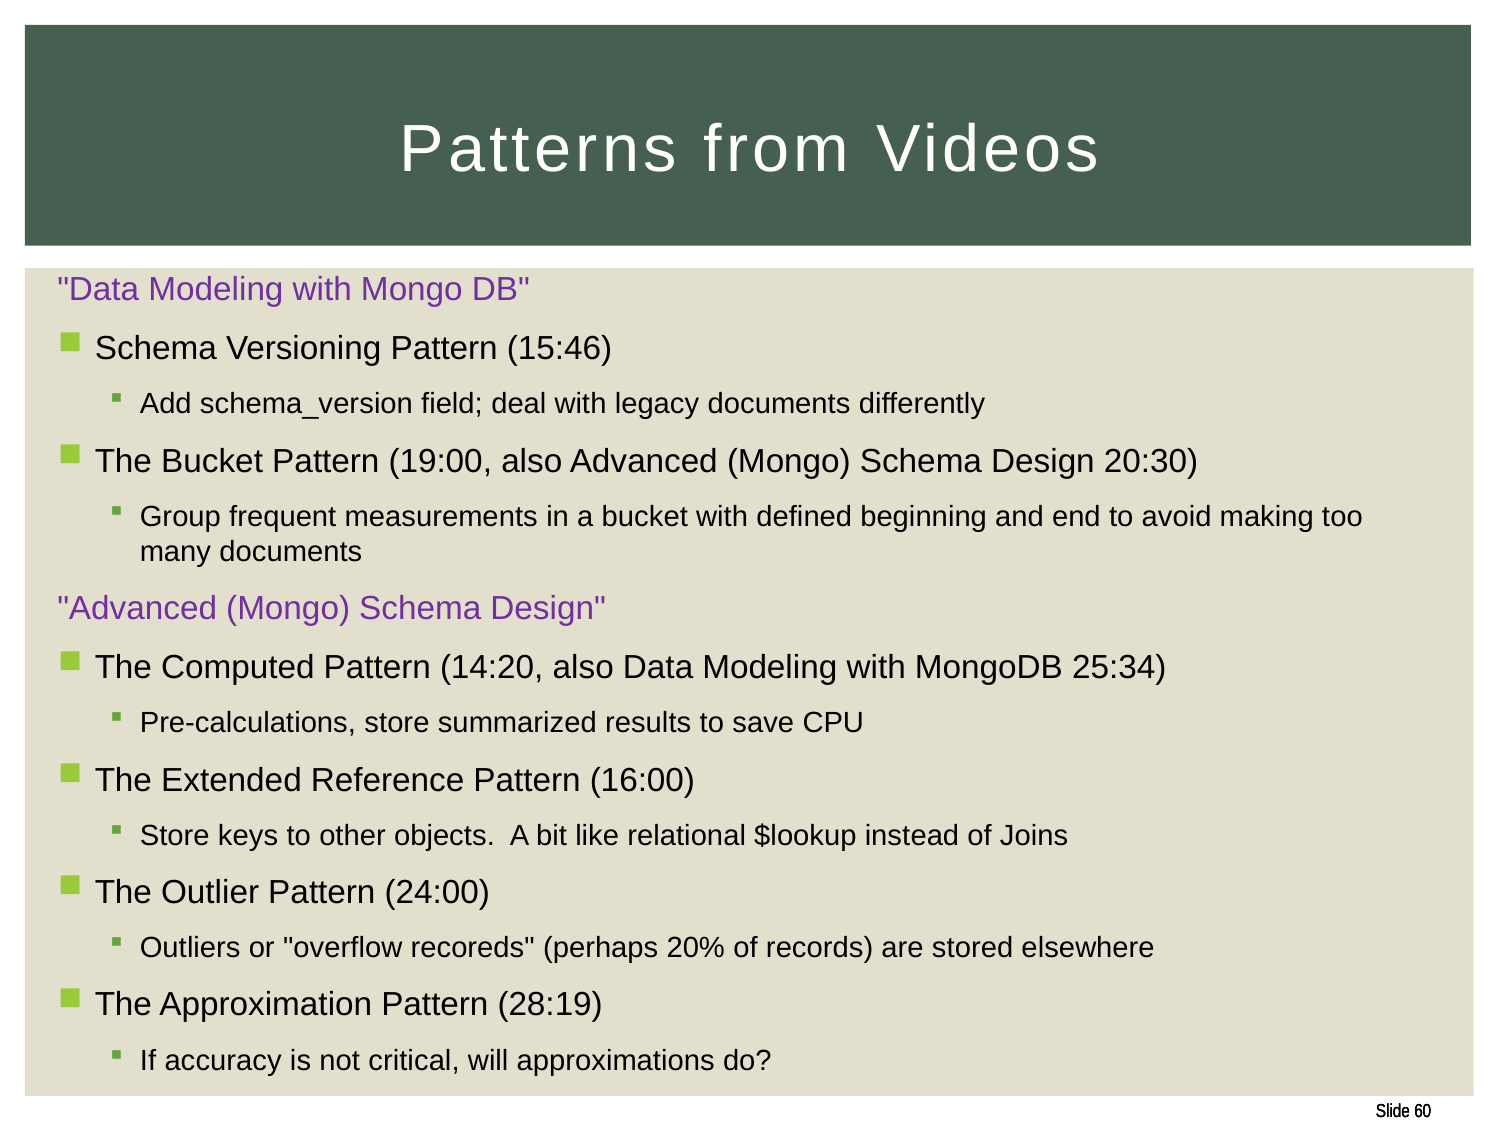

# Patterns from Videos
"Data Modeling with Mongo DB"
Schema Versioning Pattern (15:46)
Add schema_version field; deal with legacy documents differently
The Bucket Pattern (19:00, also Advanced (Mongo) Schema Design 20:30)
Group frequent measurements in a bucket with defined beginning and end to avoid making too many documents
"Advanced (Mongo) Schema Design"
The Computed Pattern (14:20, also Data Modeling with MongoDB 25:34)
Pre-calculations, store summarized results to save CPU
The Extended Reference Pattern (16:00)
Store keys to other objects.  A bit like relational $lookup instead of Joins
The Outlier Pattern (24:00)
Outliers or "overflow recoreds" (perhaps 20% of records) are stored elsewhere
The Approximation Pattern (28:19)
If accuracy is not critical, will approximations do?